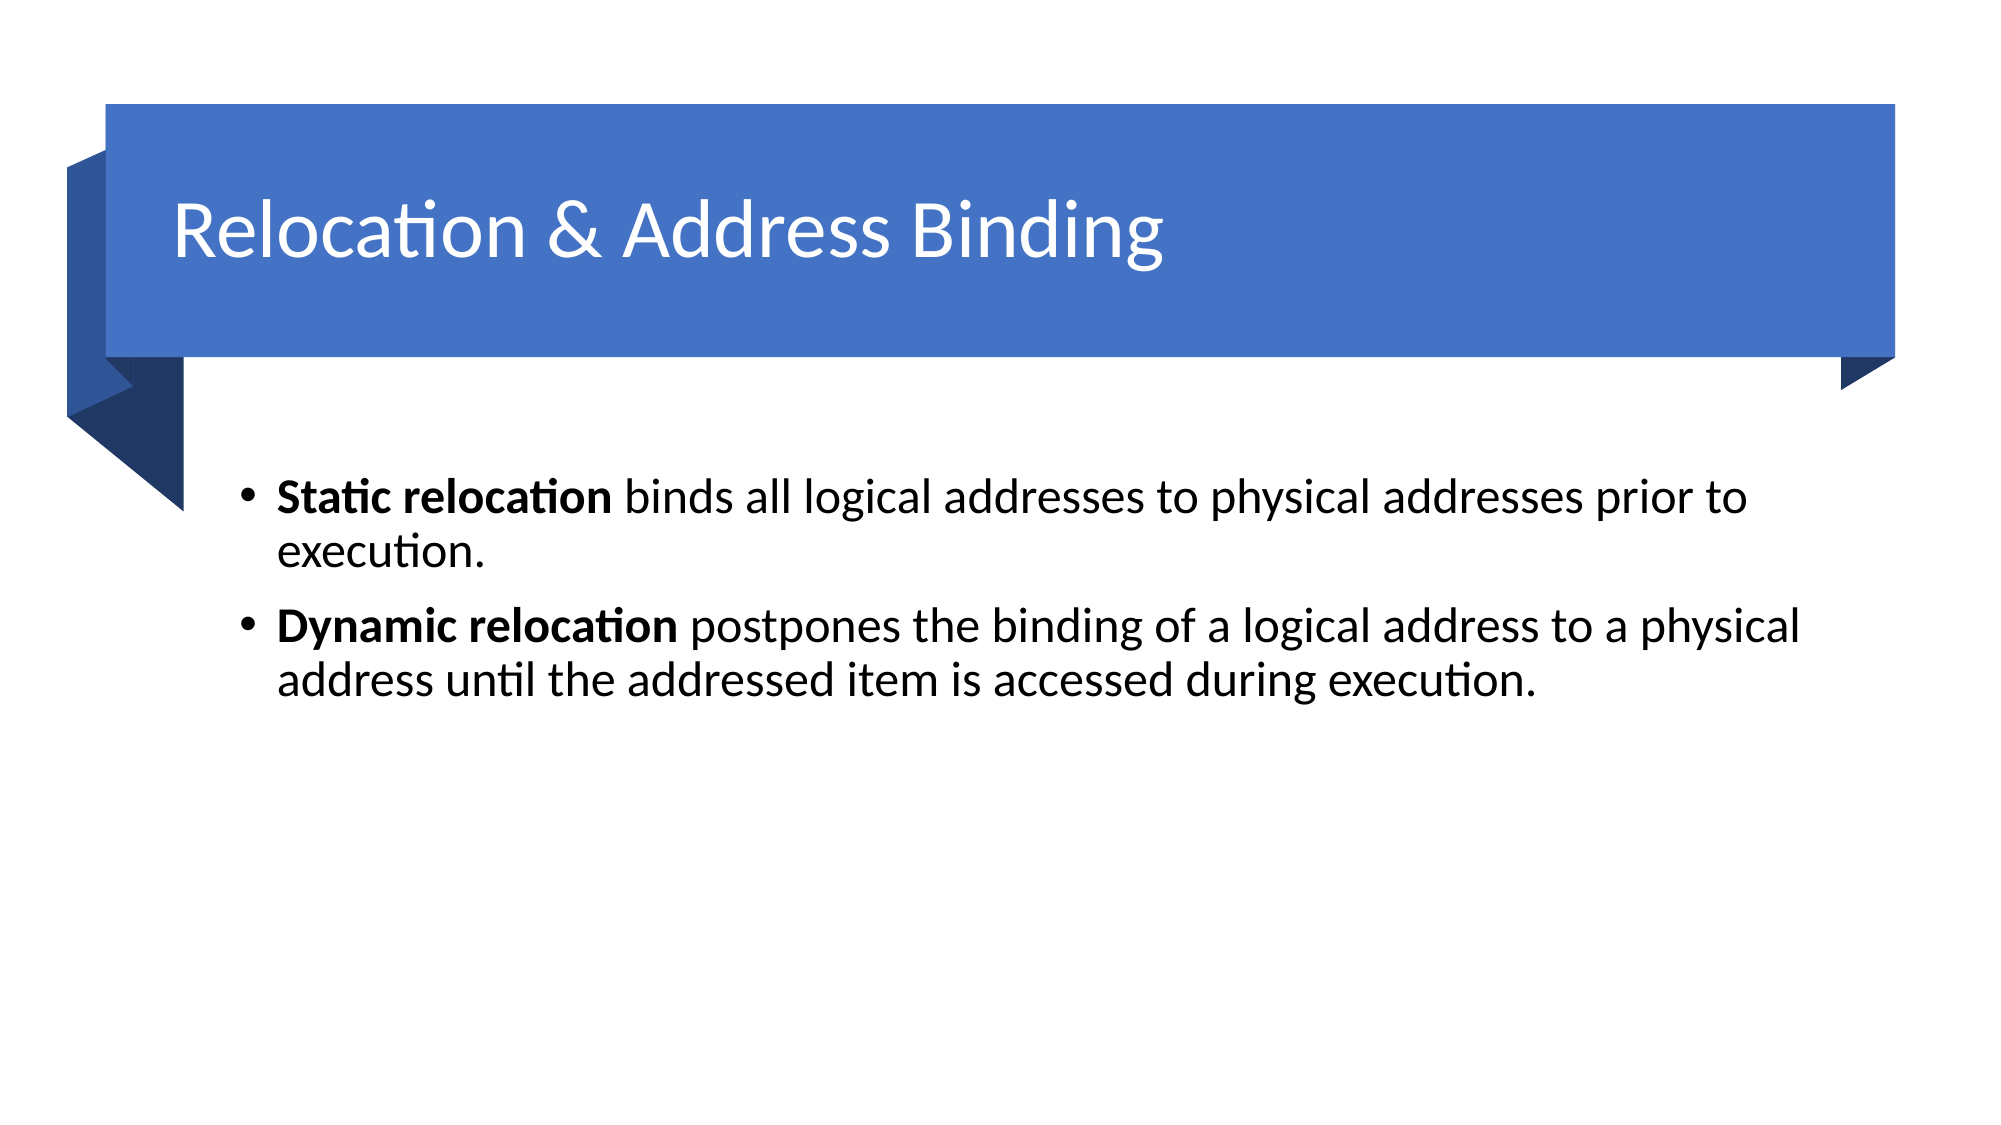

# Relocation & Address Binding

Static relocation binds all logical addresses to physical addresses prior to execution.
Dynamic relocation postpones the binding of a logical address to a physical address until the addressed item is accessed during execution.